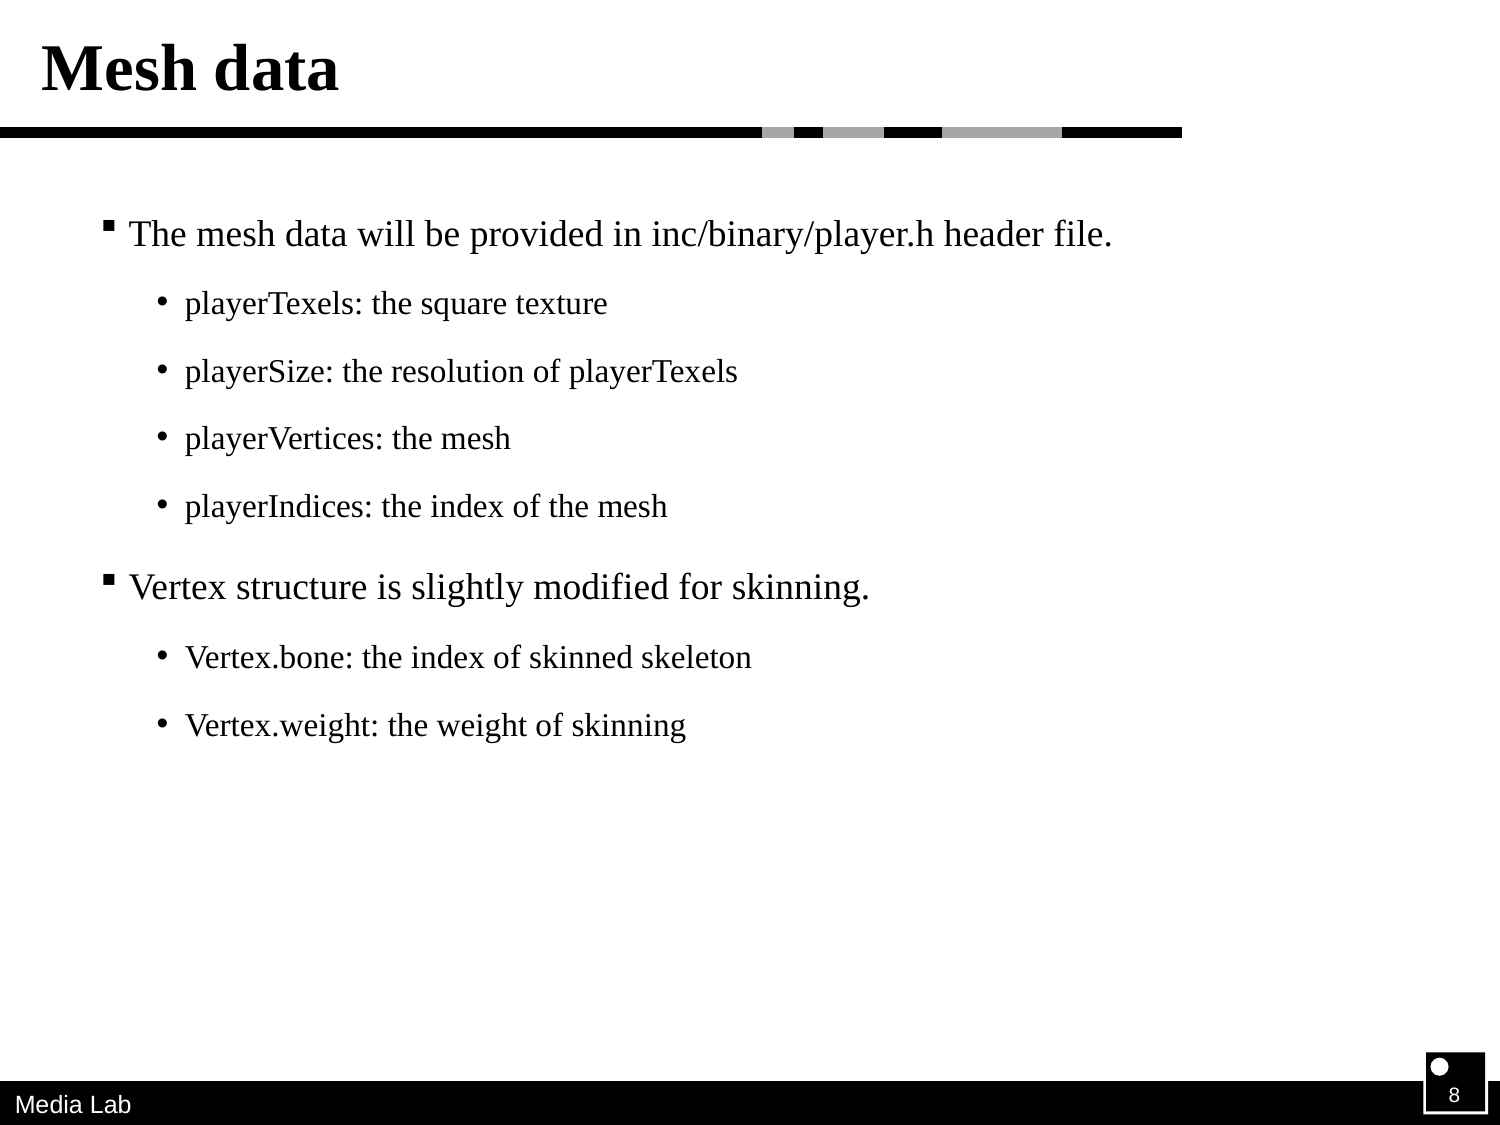

# Mesh data
The mesh data will be provided in inc/binary/player.h header file.
playerTexels: the square texture
playerSize: the resolution of playerTexels
playerVertices: the mesh
playerIndices: the index of the mesh
Vertex structure is slightly modified for skinning.
Vertex.bone: the index of skinned skeleton
Vertex.weight: the weight of skinning

8